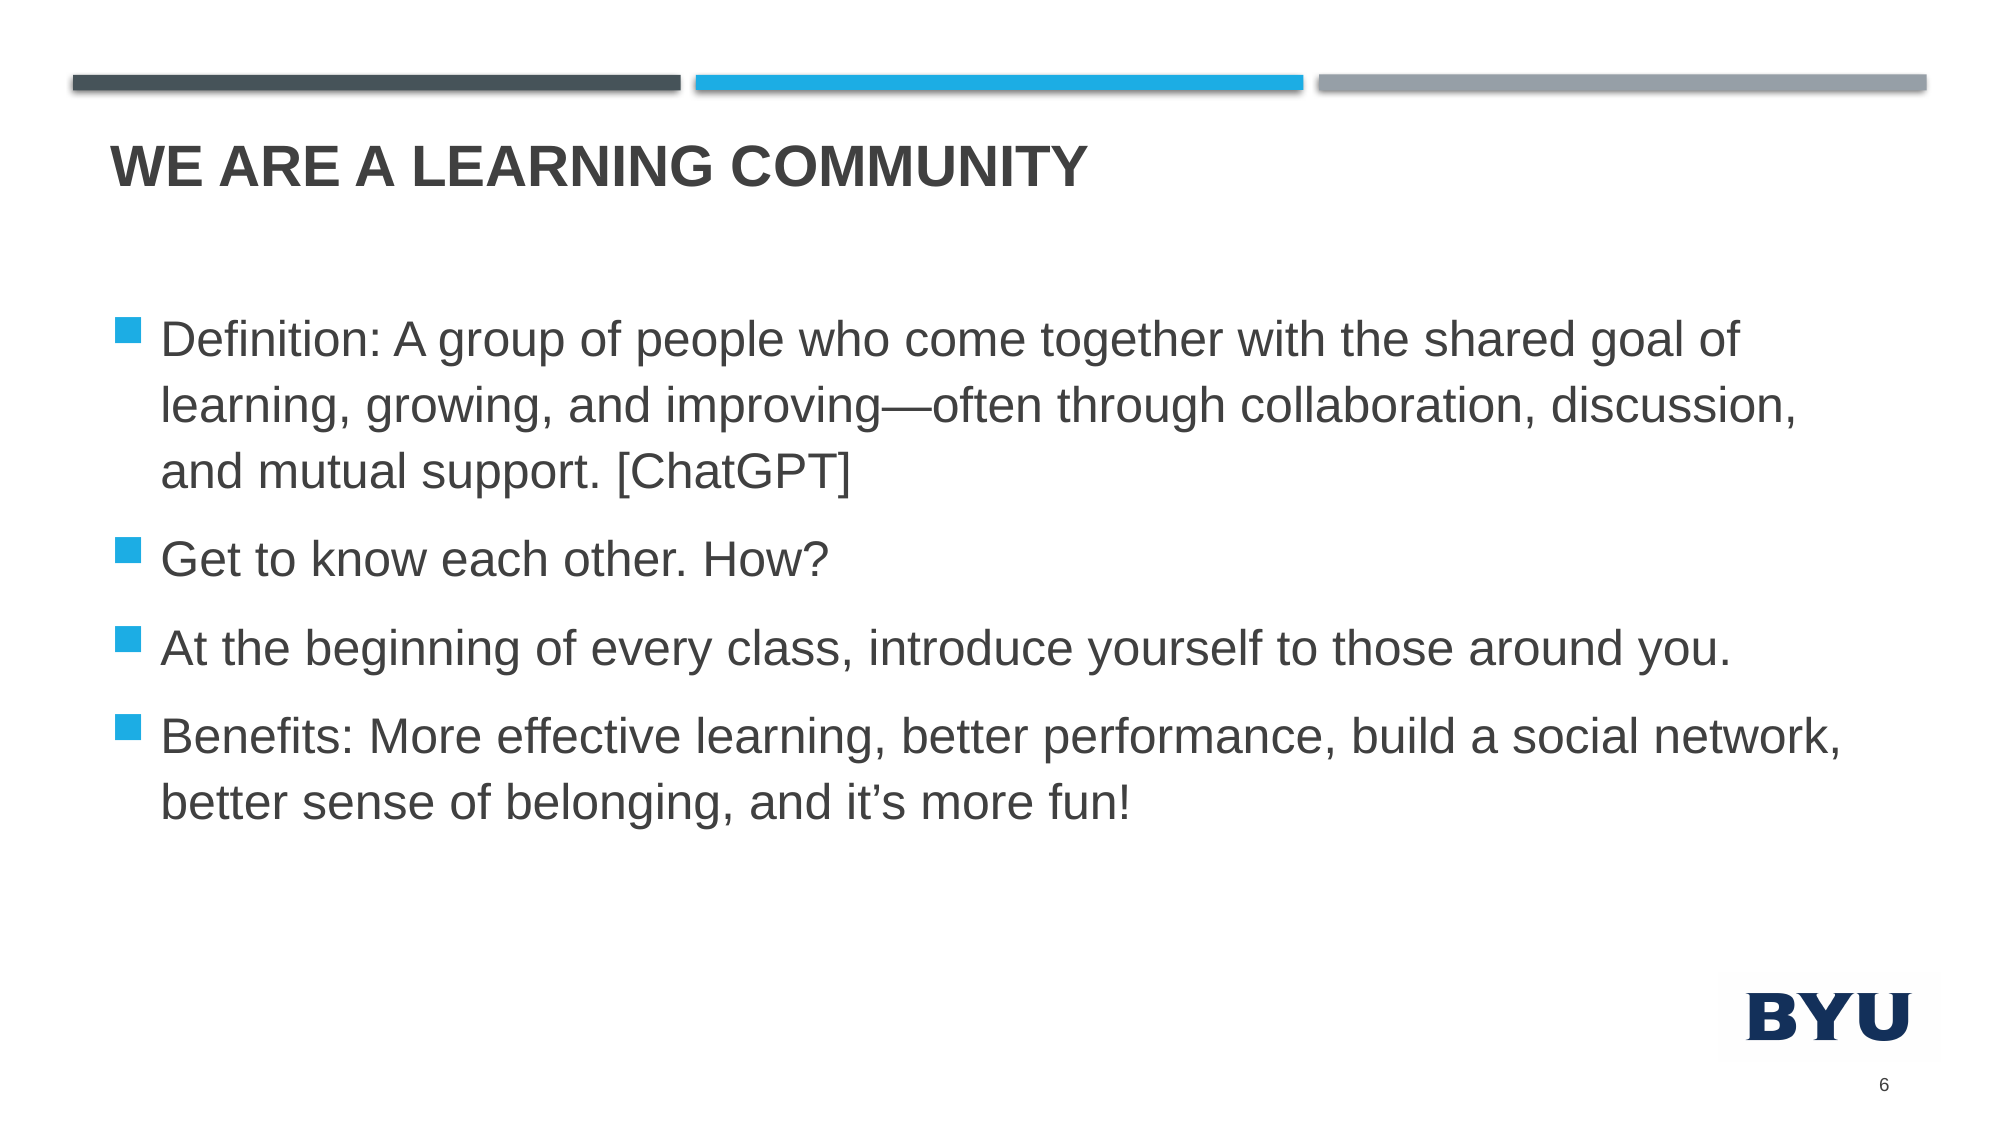

# We are a Learning Community
Definition: A group of people who come together with the shared goal of learning, growing, and improving—often through collaboration, discussion, and mutual support. [ChatGPT]
Get to know each other. How?
At the beginning of every class, introduce yourself to those around you.
Benefits: More effective learning, better performance, build a social network, better sense of belonging, and it’s more fun!

6